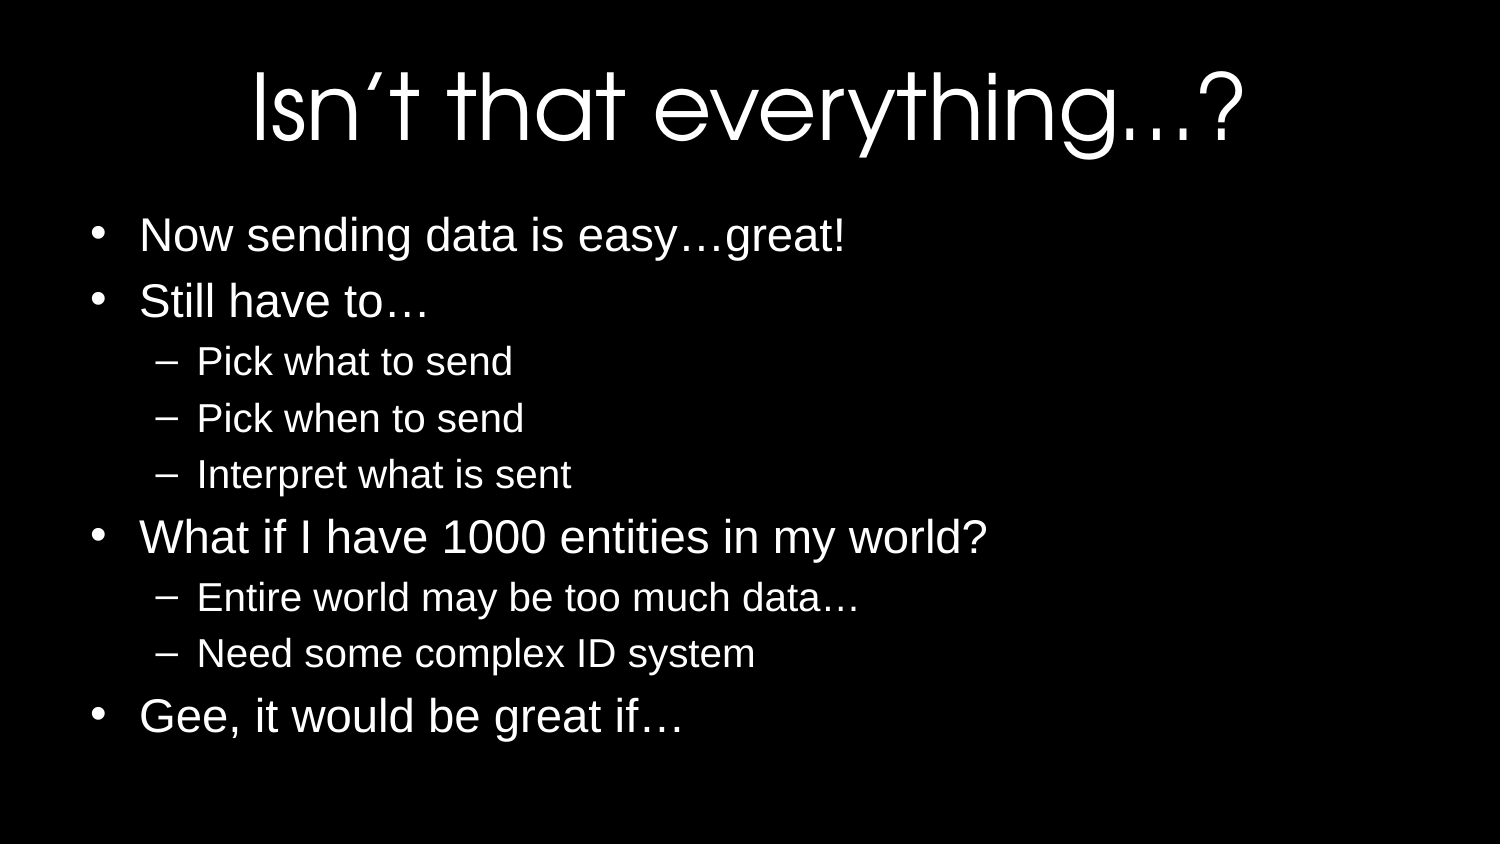

# Isn’t that everything…?
Now sending data is easy…great!
Still have to…
Pick what to send
Pick when to send
Interpret what is sent
What if I have 1000 entities in my world?
Entire world may be too much data…
Need some complex ID system
Gee, it would be great if…